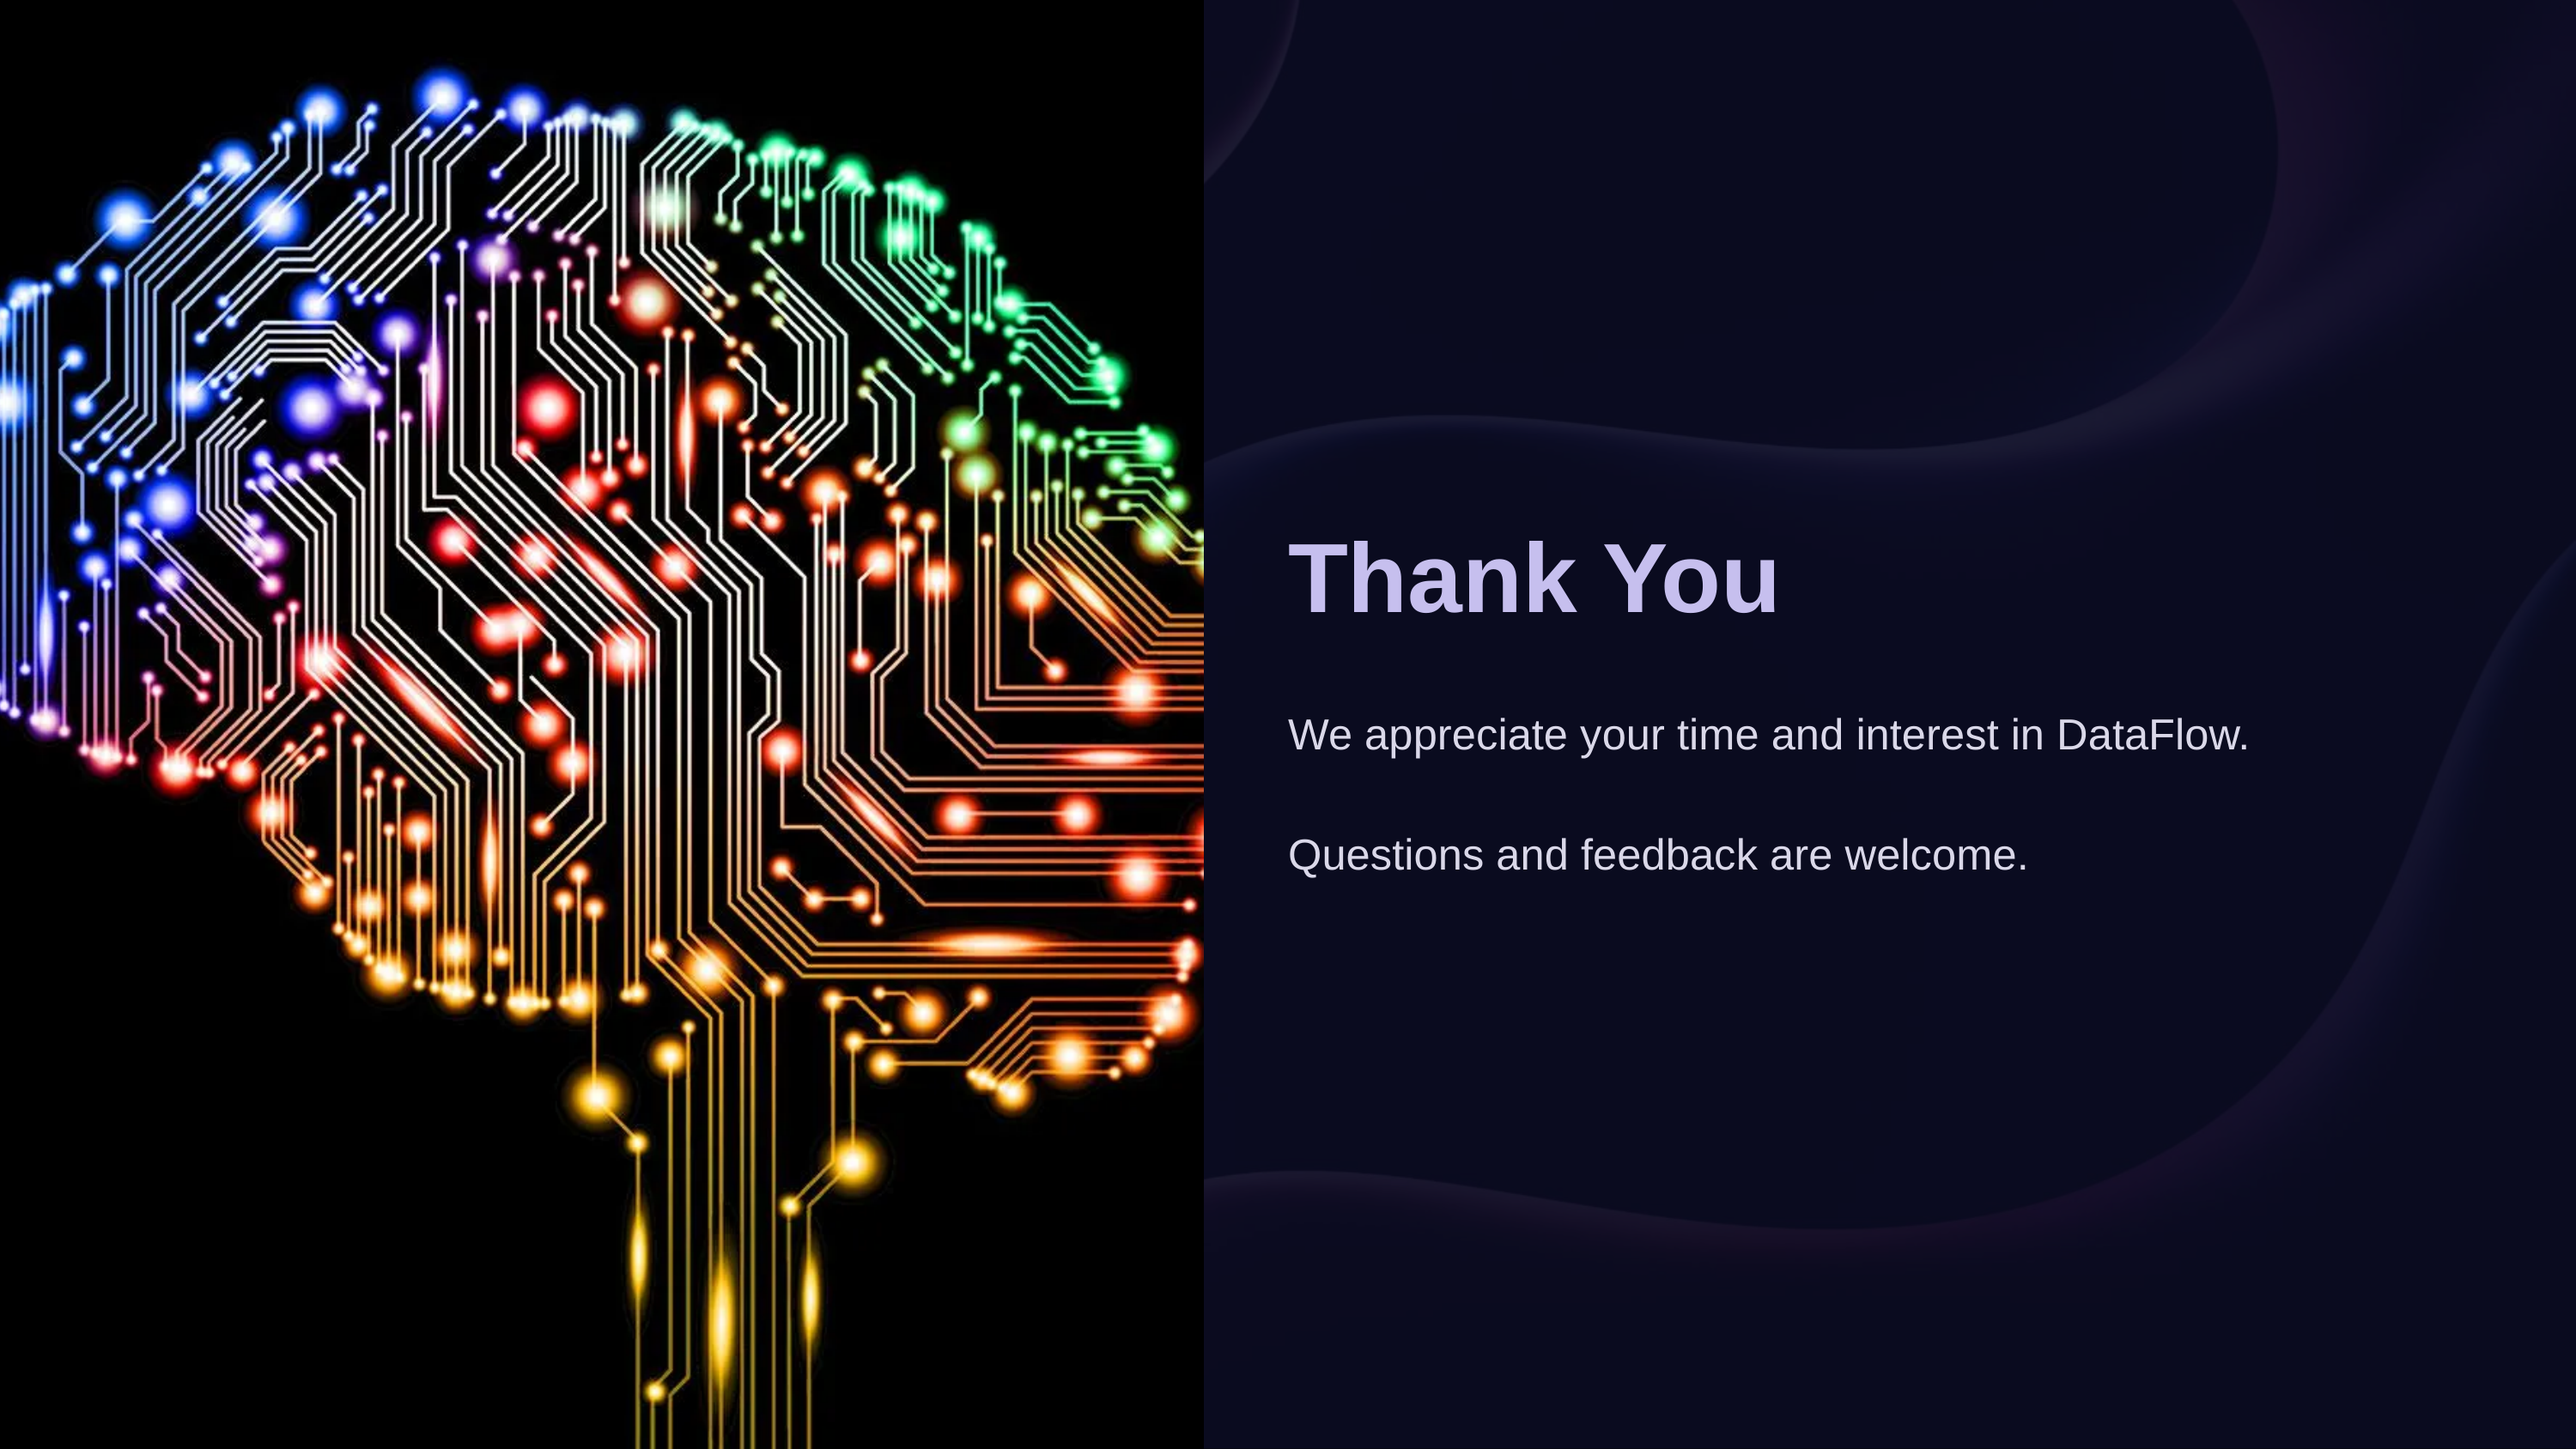

Thank You
We appreciate your time and interest in DataFlow.
Questions and feedback are welcome.